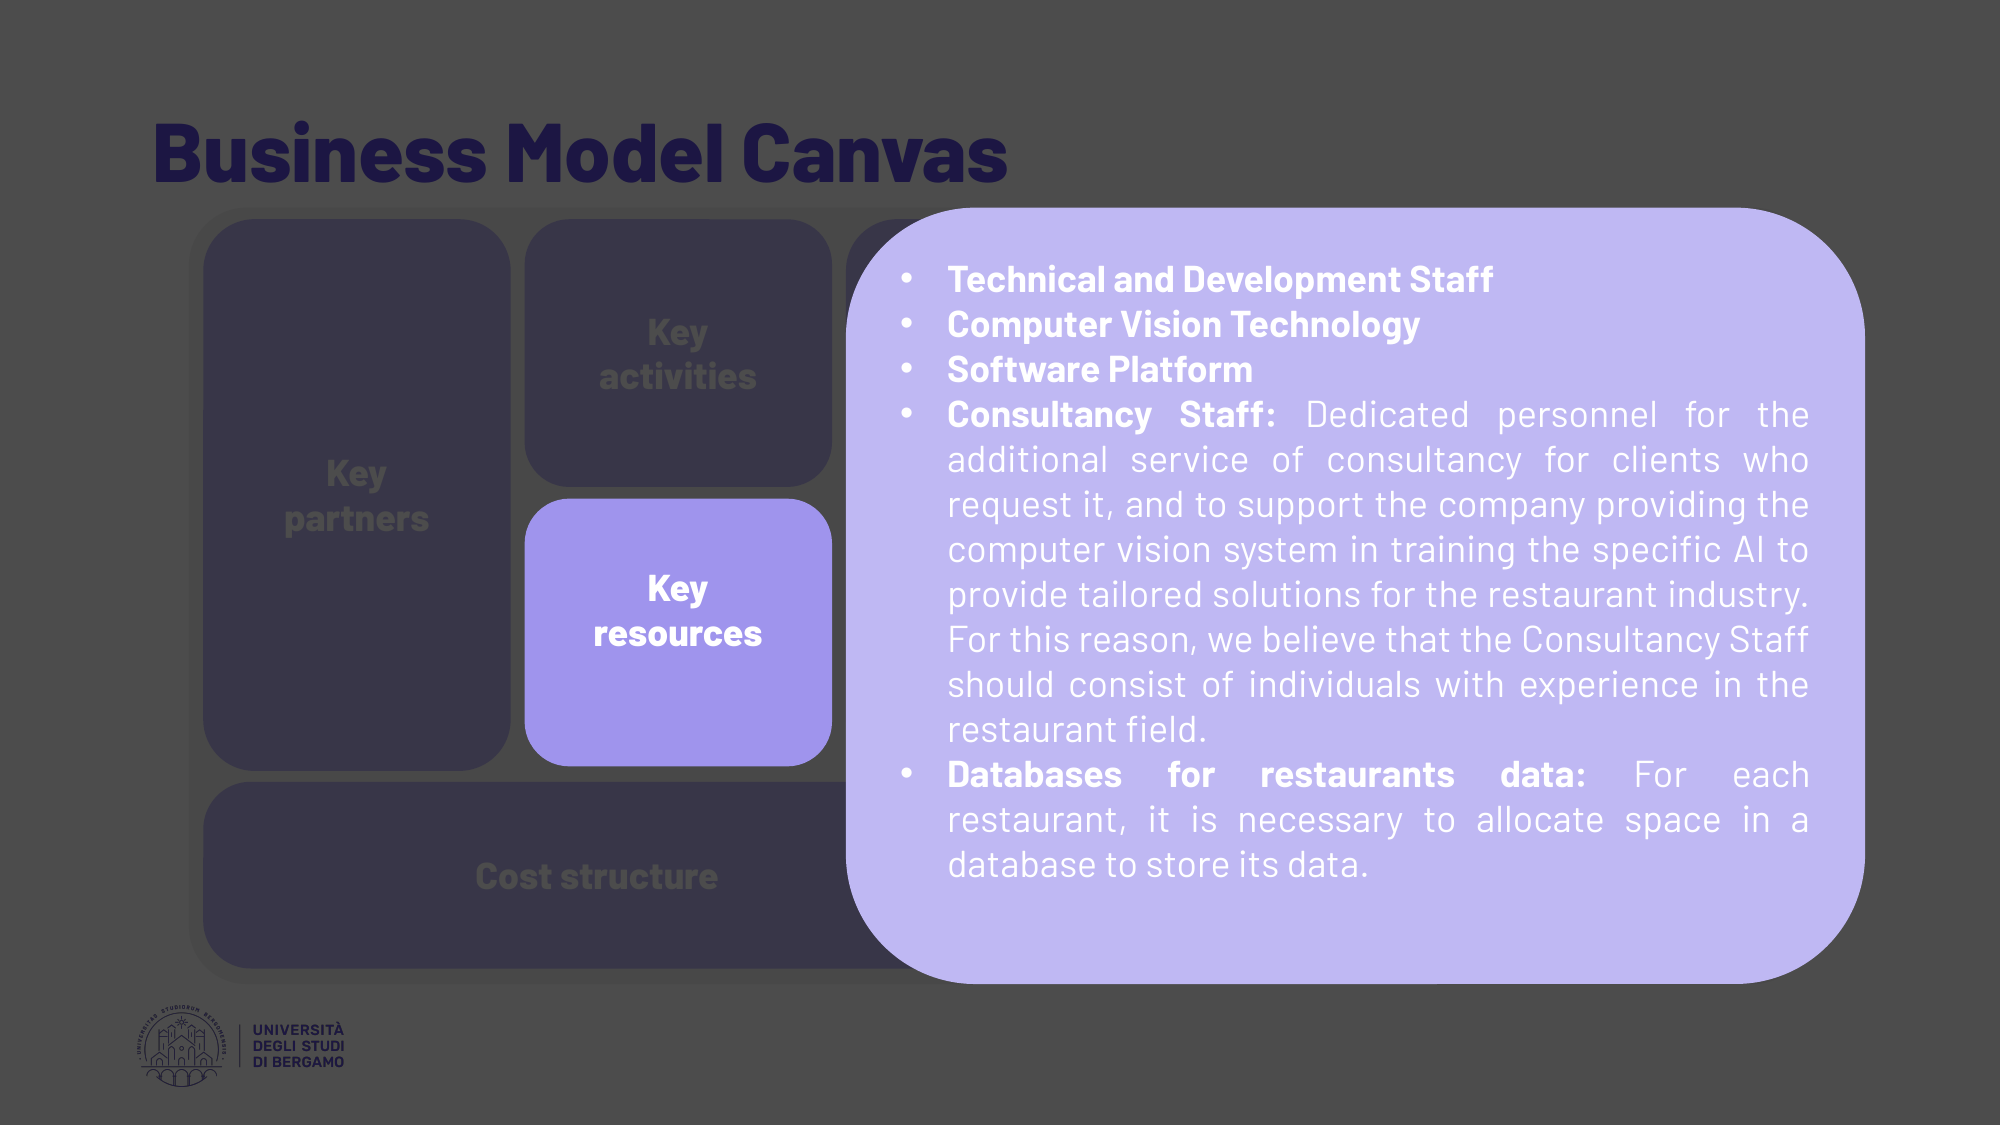

Business Model Canvas

Technical and Development Staff
Computer Vision Technology
Software Platform
Consultancy Staff: Dedicated personnel for the additional service of consultancy for clients who request it, and to support the company providing the computer vision system in training the specific AI to provide tailored solutions for the restaurant industry. For this reason, we believe that the Consultancy Staff should consist of individuals with experience in the restaurant field.
Databases for restaurants data: For each restaurant, it is necessary to allocate space in a database to store its data.

Key activities

Customer relationships

Key partners

Value proposition

Customer segments

Key resources

Channels

Cost structure

Revenue streams